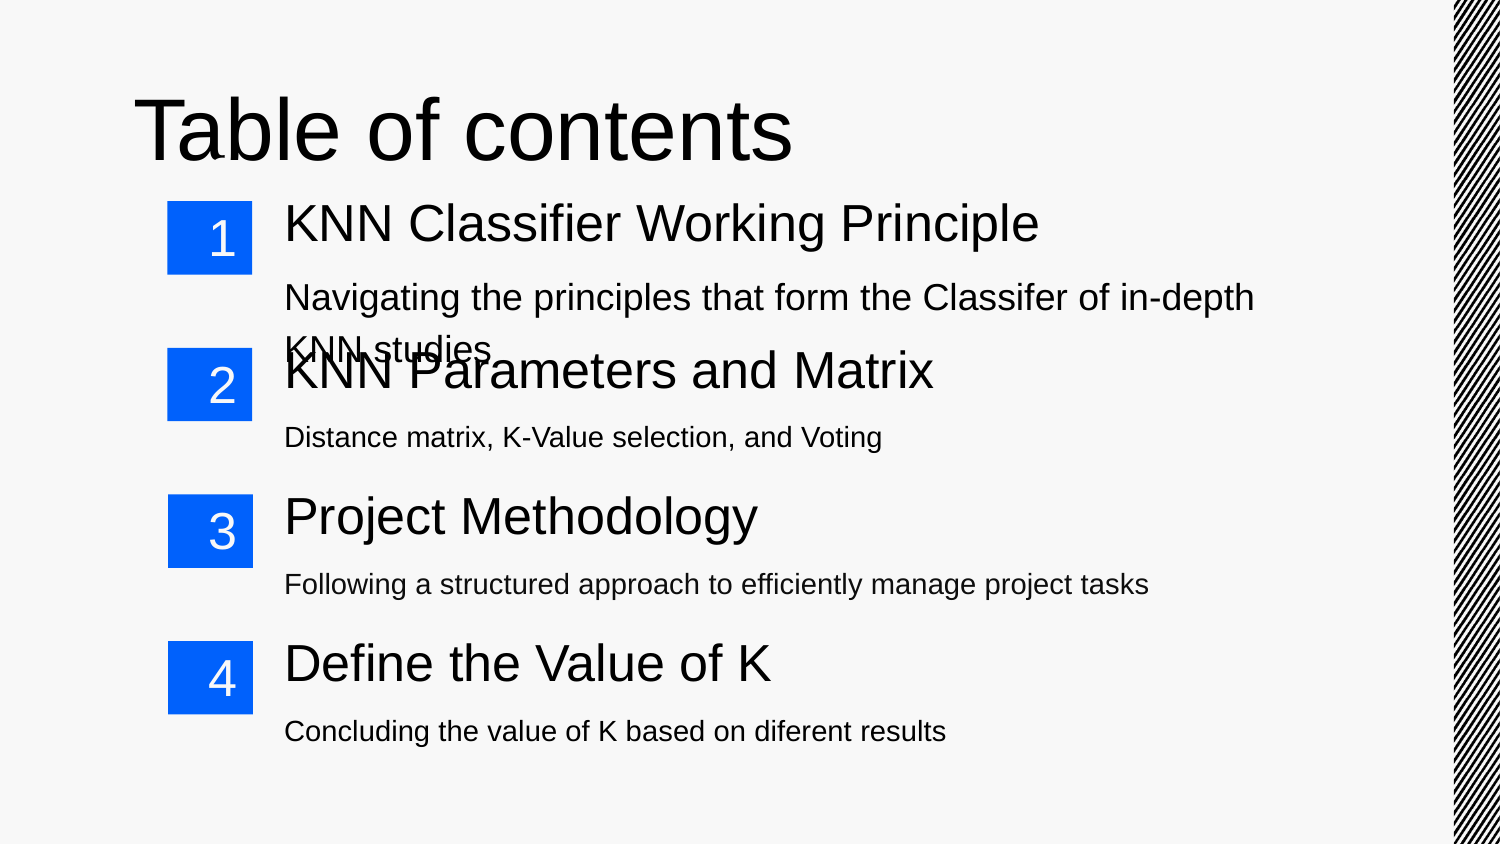

# Table of contents
KNN Classifier Working Principle
01
Navigating the principles that form the Classifer of in-depth KNN studies
KNN Parameters and Matrix
02
Distance matrix, K-Value selection, and Voting
Project Methodology
03
Following a structured approach to efficiently manage project tasks
Define the Value of K
04
Concluding the value of K based on diferent results